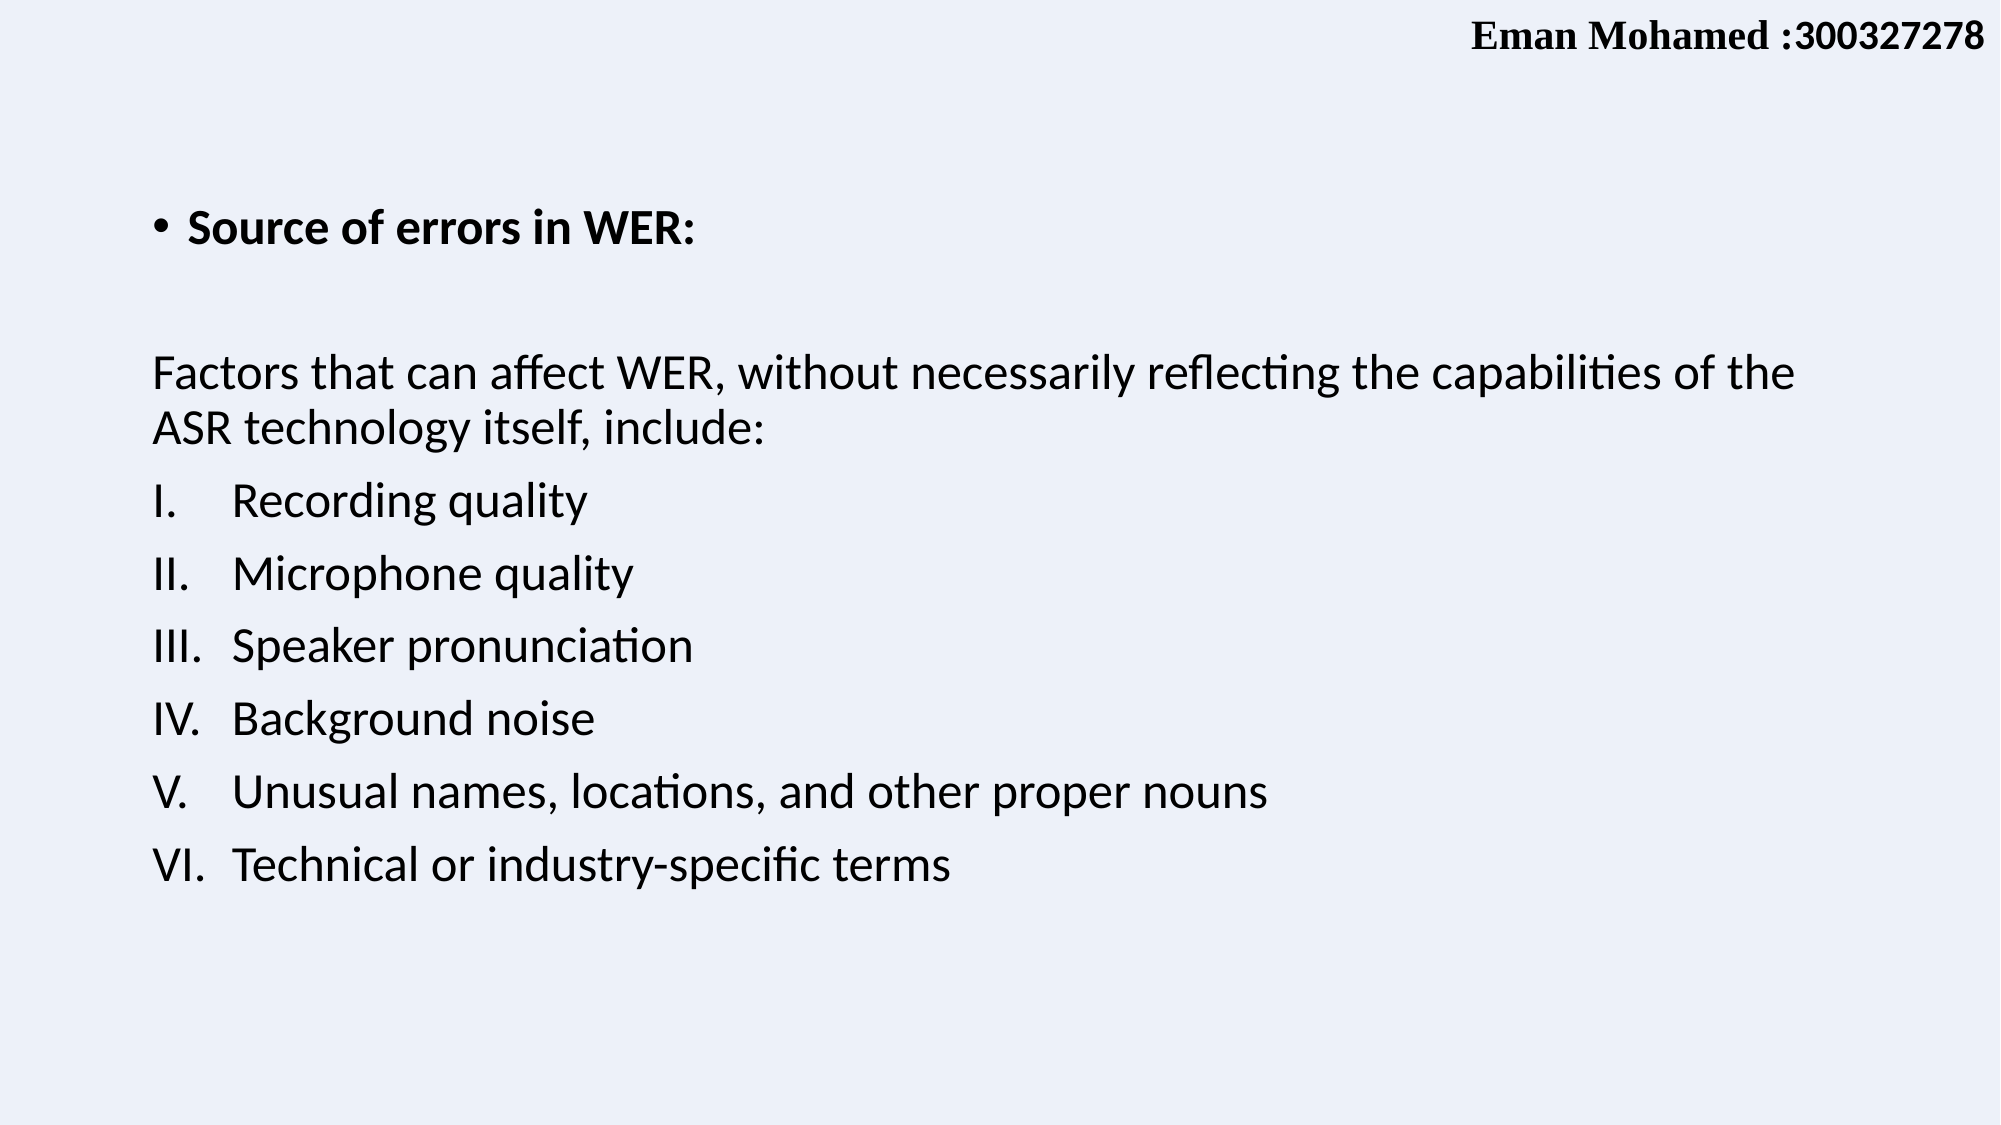

Eman Mohamed :300327278
#
Source of errors in WER:

Factors that can affect WER, without necessarily reflecting the capabilities of the ASR technology itself, include:
Recording quality
Microphone quality
Speaker pronunciation
Background noise
Unusual names, locations, and other proper nouns
Technical or industry-specific terms